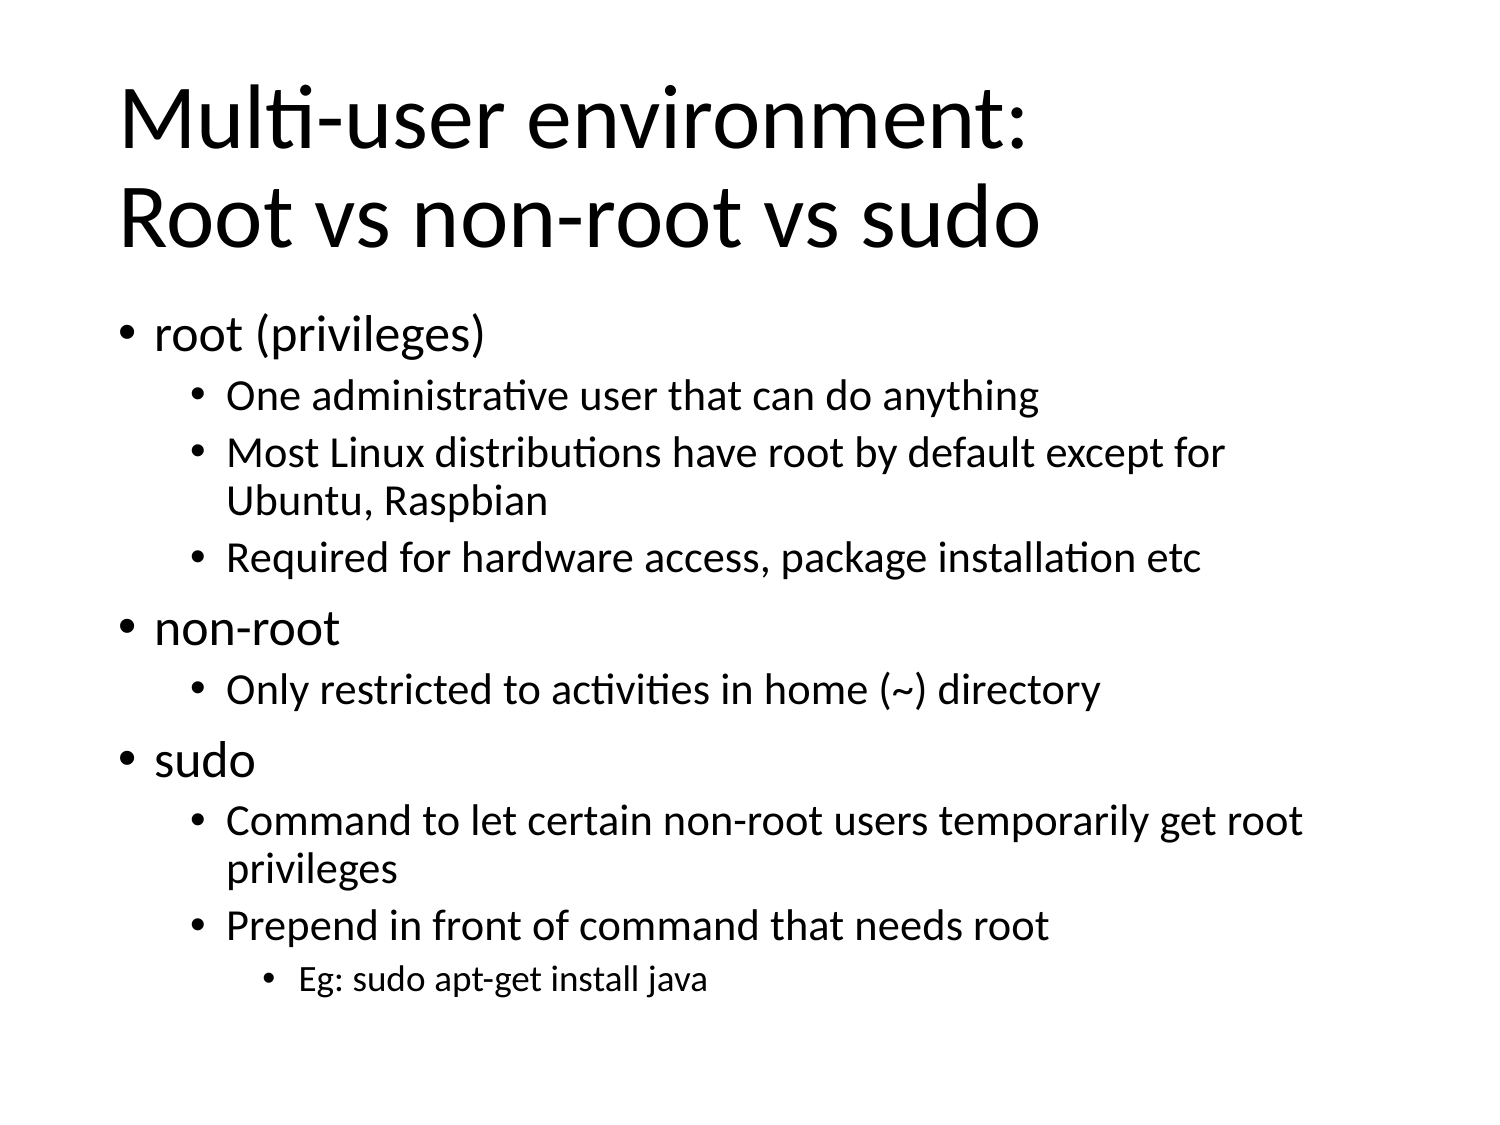

# Multi-user environment: Root vs non-root vs sudo
root (privileges)
One administrative user that can do anything
Most Linux distributions have root by default except for Ubuntu, Raspbian
Required for hardware access, package installation etc
non-root
Only restricted to activities in home (~) directory
sudo
Command to let certain non-root users temporarily get root privileges
Prepend in front of command that needs root
Eg: sudo apt-get install java